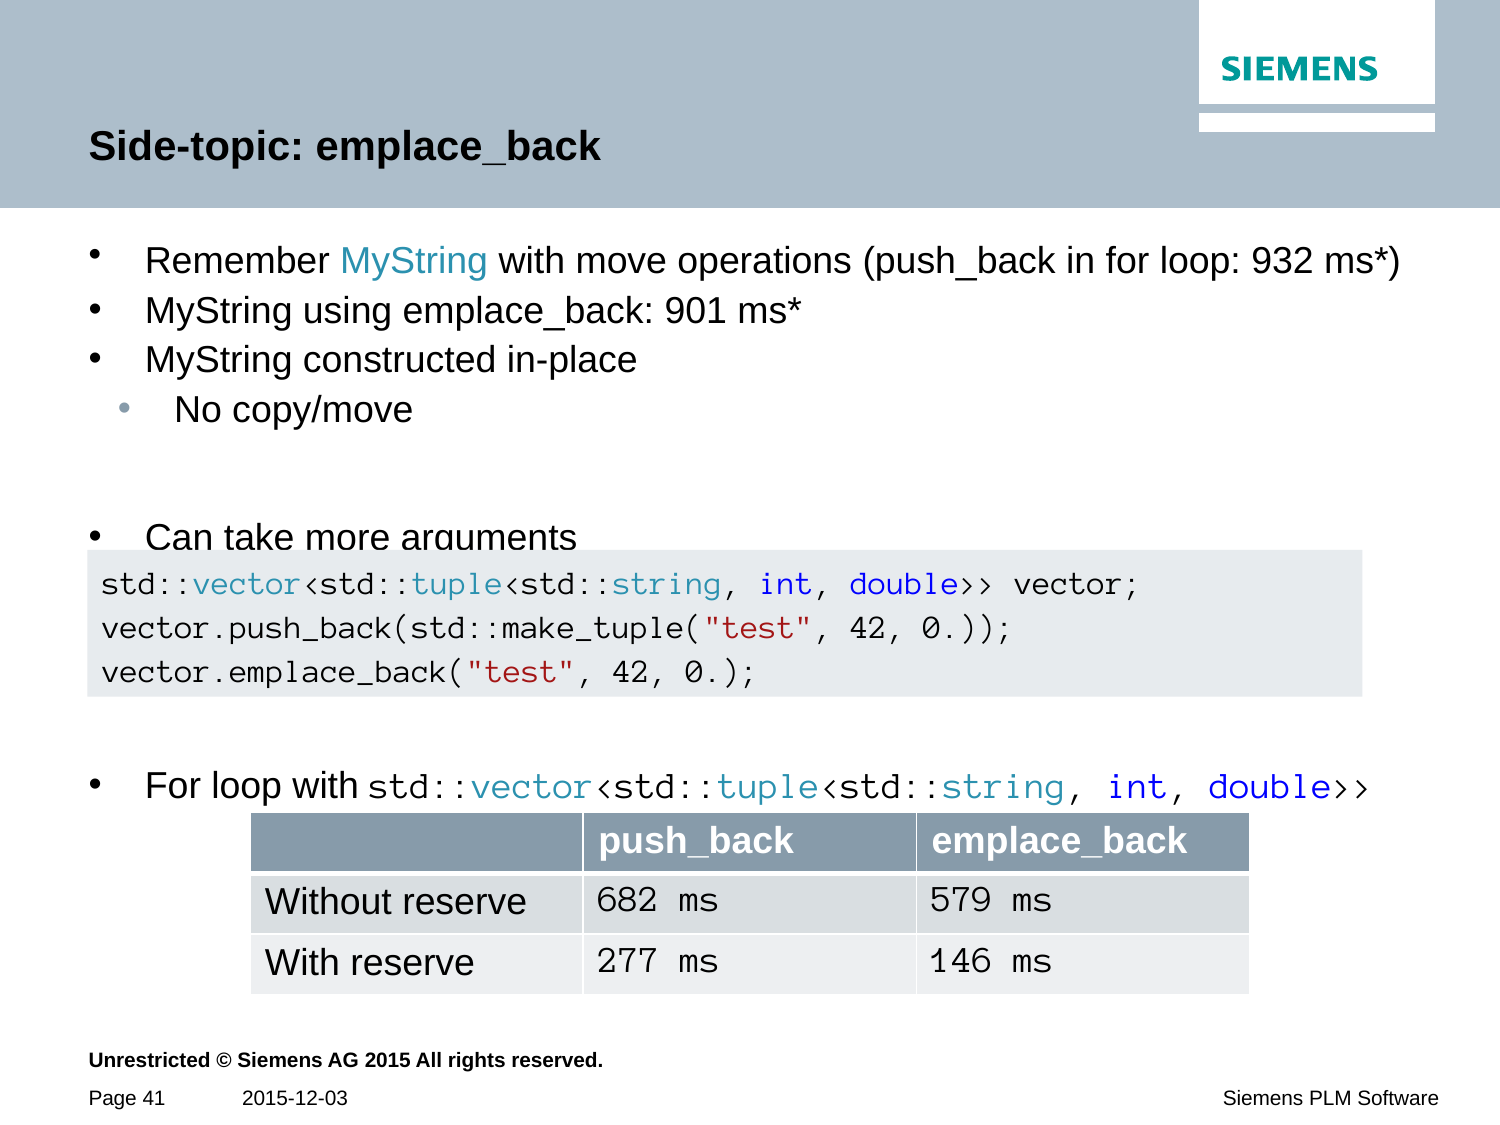

# Side-topic: emplace_back
Remember MyString with move operations (push_back in for loop: 932 ms*)
MyString using emplace_back: 901 ms*
MyString constructed in-place
No copy/move

Can take more arguments

For loop with std::vector<std::tuple<std::string, int, double>>

std::vector<std::tuple<std::string, int, double>> vector;
vector.push_back(std::make_tuple("test", 42, 0.));
vector.emplace_back("test", 42, 0.);
|  | push\_back | emplace\_back |
| --- | --- | --- |
| Without reserve | 682 ms | 579 ms |
| With reserve | 277 ms | 146 ms |